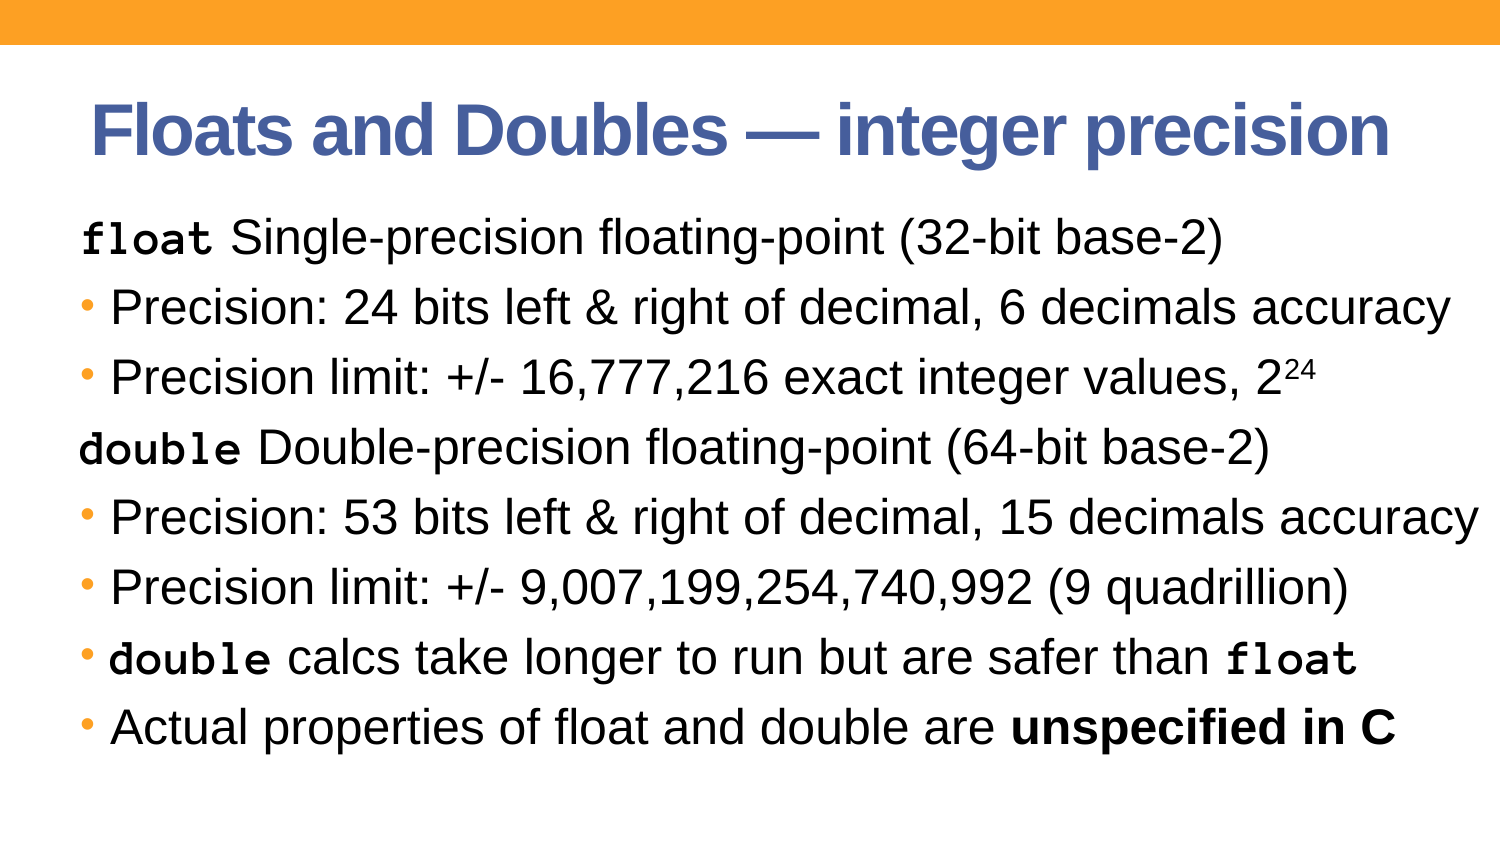

# Floats and Doubles — integer precision
float Single-precision floating-point (32-bit base-2)
Precision: 24 bits left & right of decimal, 6 decimals accuracy
Precision limit: +/- 16,777,216 exact integer values, 224
double Double-precision floating-point (64-bit base-2)
Precision: 53 bits left & right of decimal, 15 decimals accuracy
Precision limit: +/- 9,007,199,254,740,992 (9 quadrillion)
double calcs take longer to run but are safer than float
Actual properties of float and double are unspecified in C